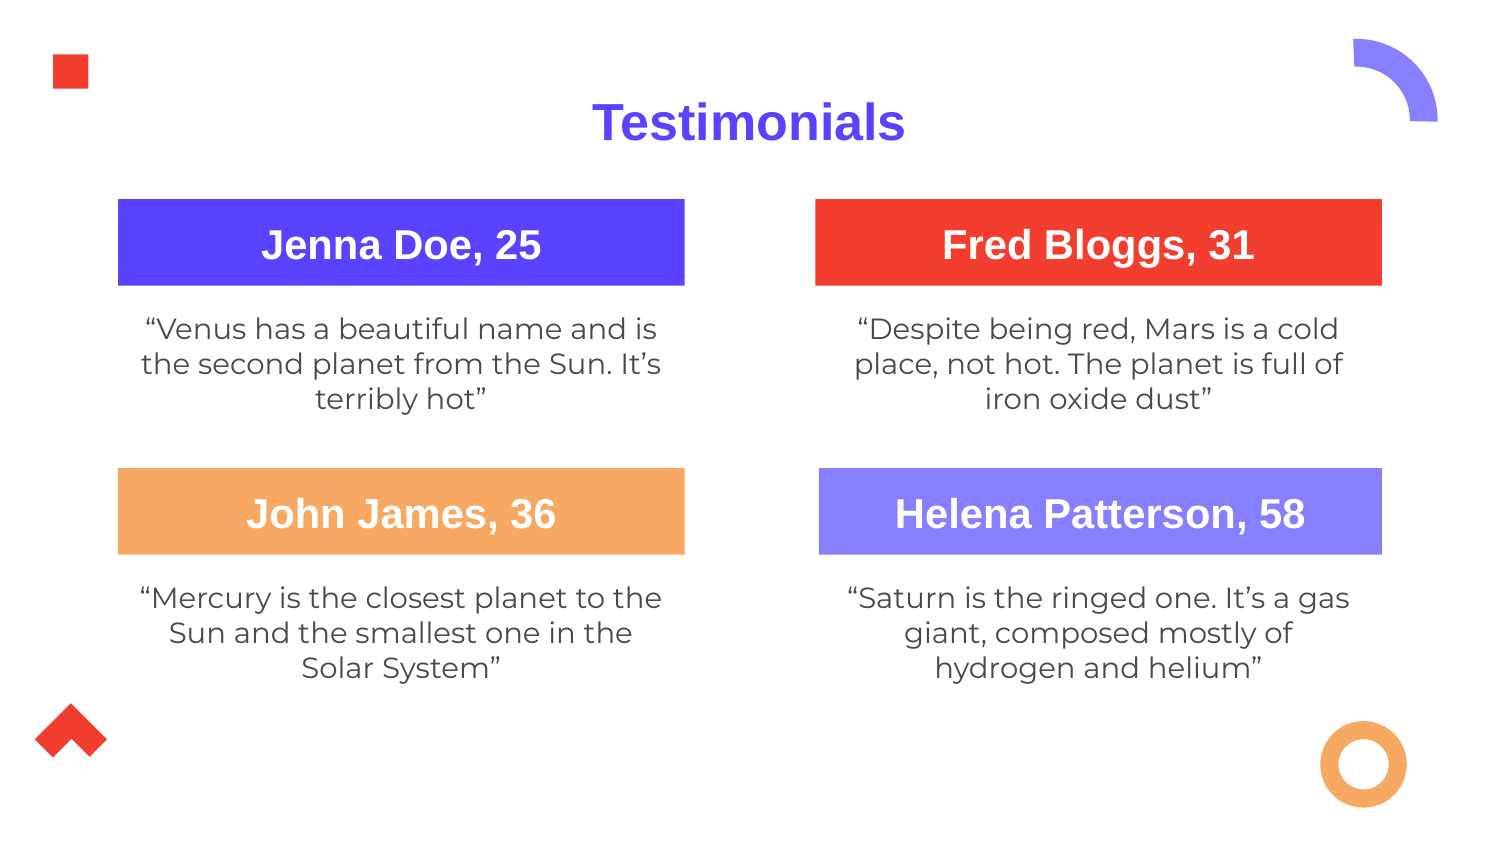

Testimonials
# Jenna Doe, 25
Fred Bloggs, 31
“Venus has a beautiful name and is the second planet from the Sun. It’s terribly hot”
“Despite being red, Mars is a cold place, not hot. The planet is full of iron oxide dust”
John James, 36
Helena Patterson, 58
“Mercury is the closest planet to the Sun and the smallest one in the Solar System”
“Saturn is the ringed one. It’s a gas giant, composed mostly of hydrogen and helium”